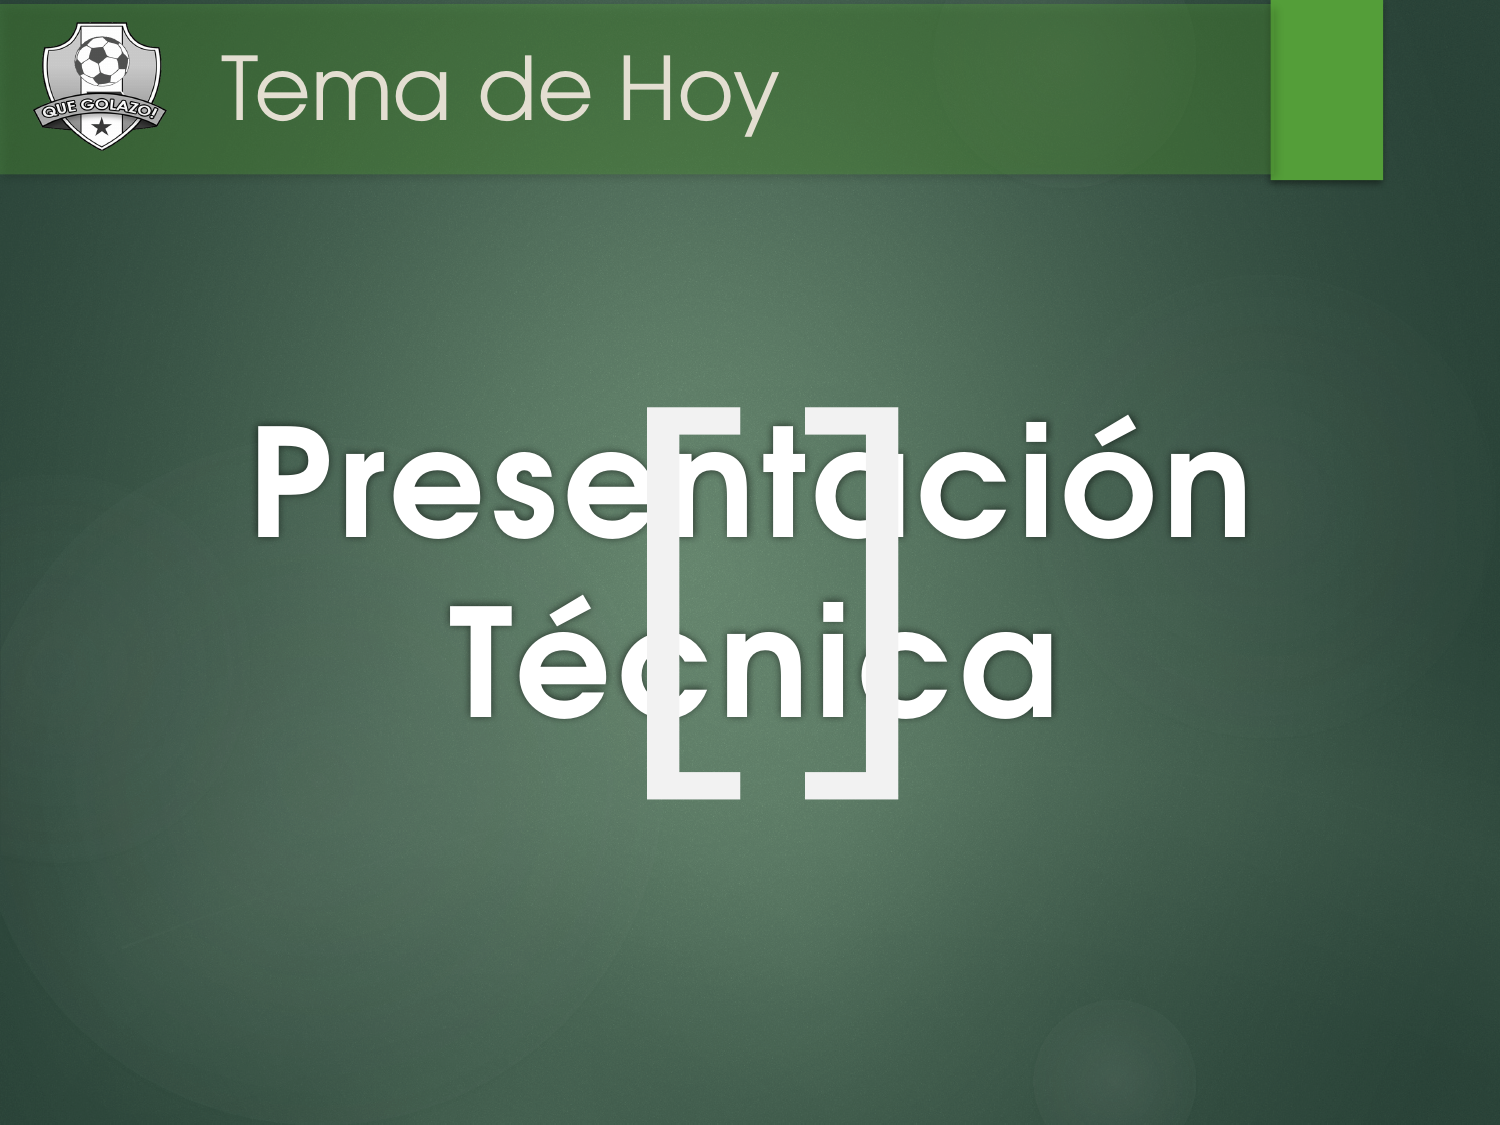

# Tema de Hoy
[
]
Presentación Técnica